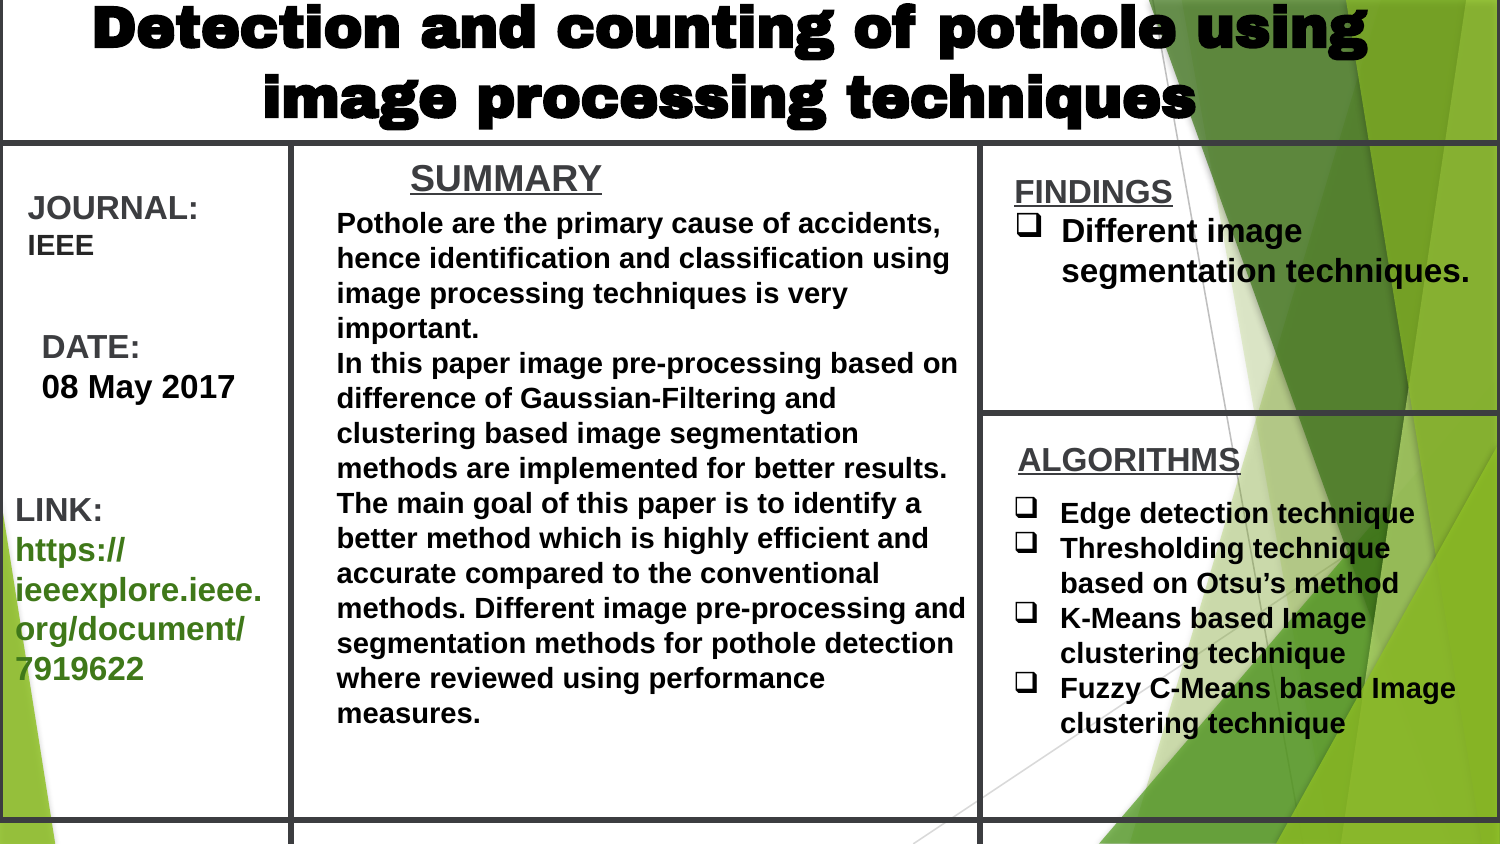

Detection and counting of pothole using image processing techniques

SUMMARY
FINDINGS
Different image segmentation techniques.
JOURNAL:
IEEE
Pothole are the primary cause of accidents, hence identification and classification using image processing techniques is very important.
In this paper image pre-processing based on difference of Gaussian-Filtering and clustering based image segmentation methods are implemented for better results.
The main goal of this paper is to identify a better method which is highly efficient and accurate compared to the conventional methods. Different image pre-processing and segmentation methods for pothole detection where reviewed using performance measures.
DATE:
08 May 2017
ALGORITHMS
LINK:
https://ieeexplore.ieee.org/document/7919622
Edge detection technique
Thresholding technique based on Otsu’s method
K-Means based Image clustering technique
Fuzzy C-Means based Image clustering technique